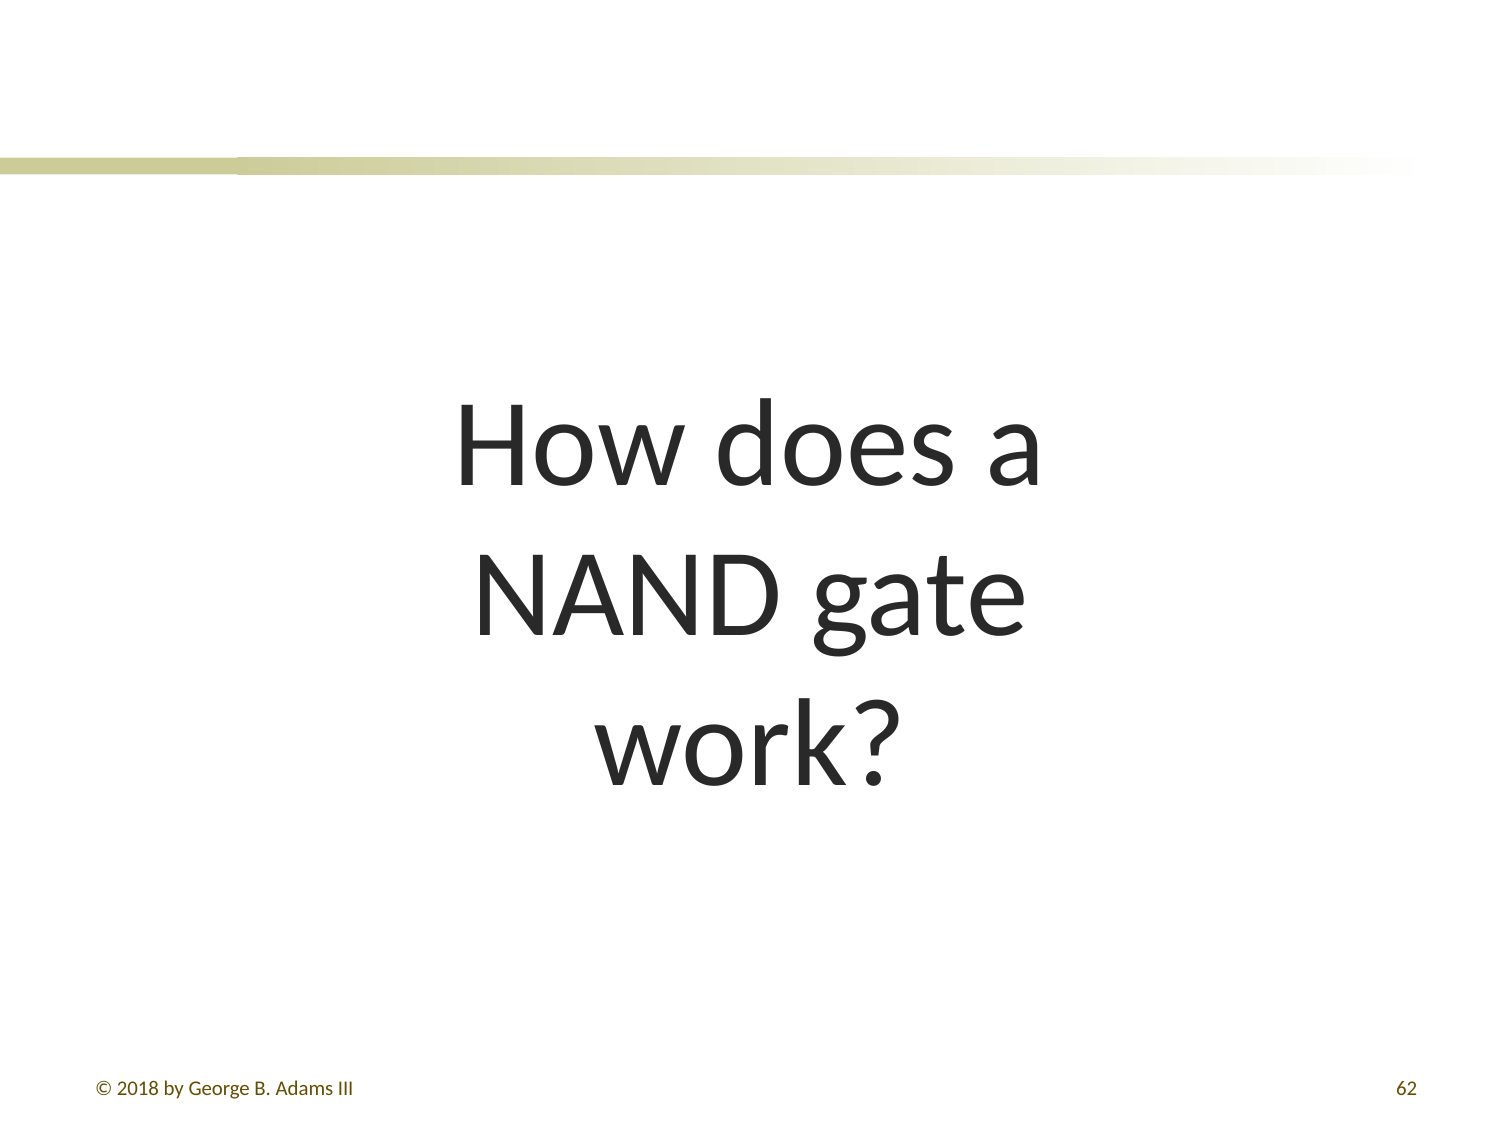

#
How does a
NAND gate
work?
© 2018 by George B. Adams III
62